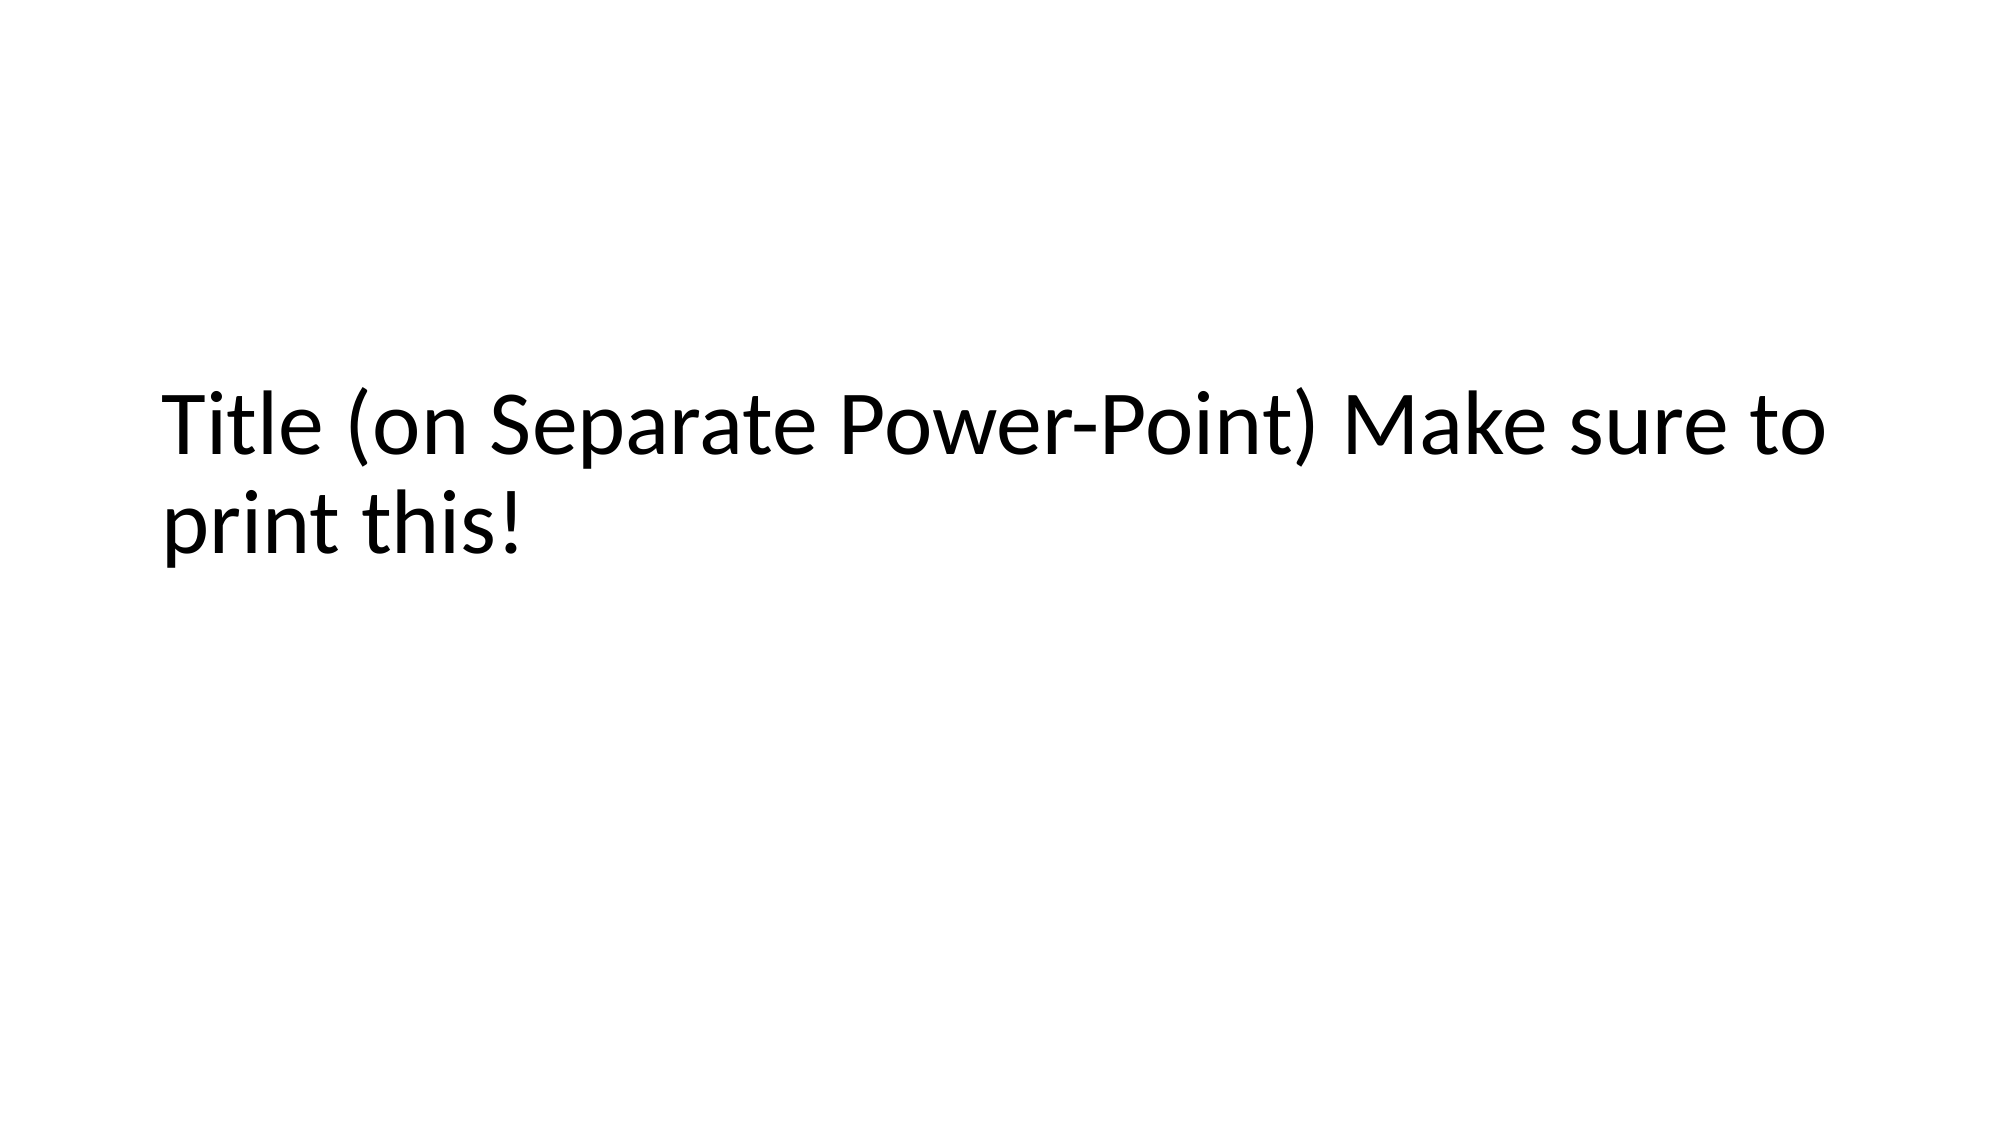

# Title (on Separate Power-Point) Make sure to print this!